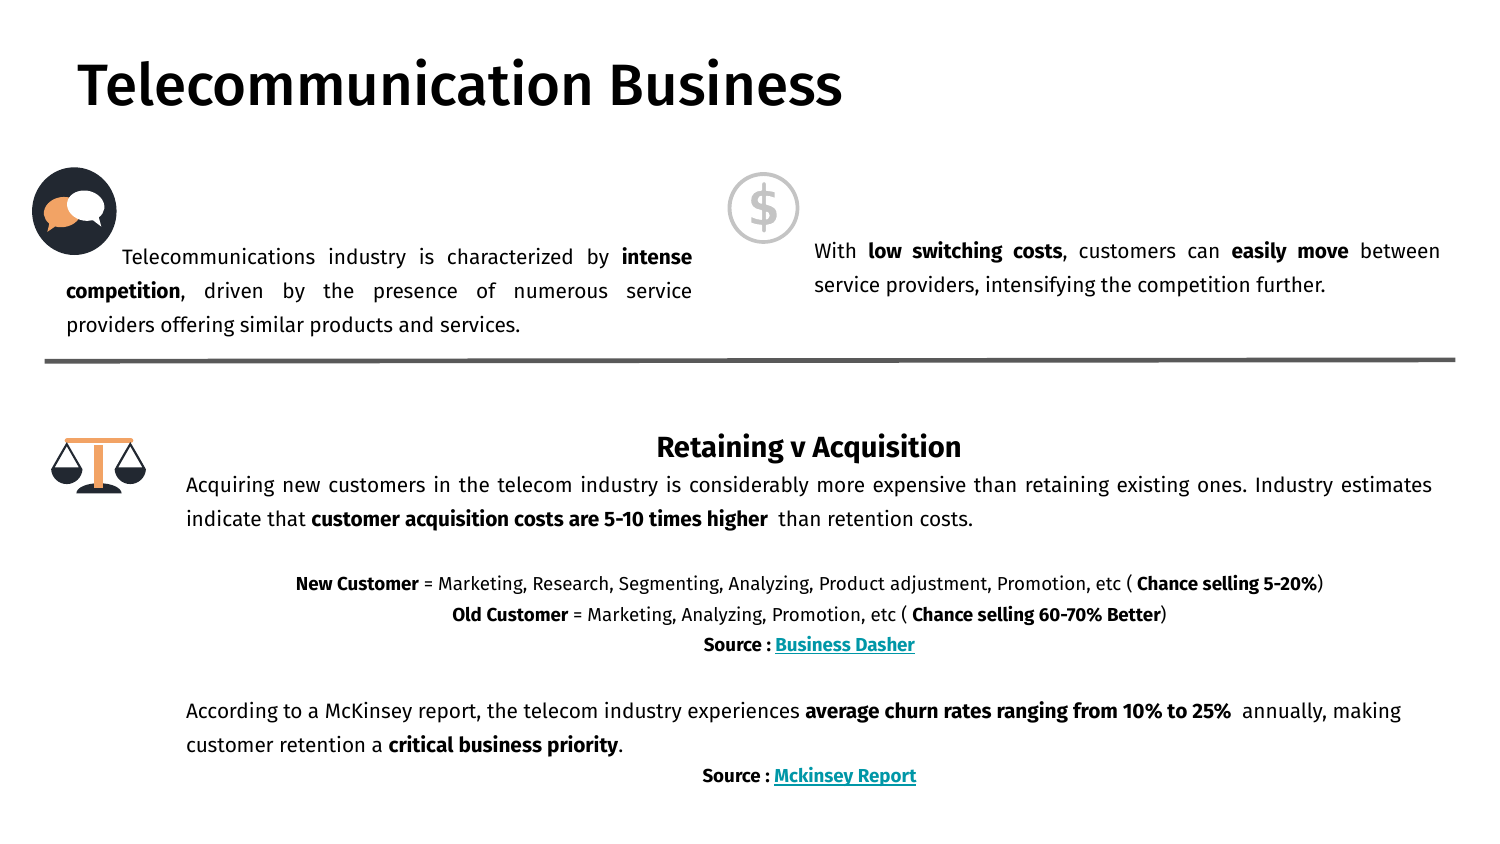

Telecommunication Business

    Telecommunications industry is characterized by intense competition, driven by the presence of numerous service providers offering similar products and services.

With low switching costs, customers can easily move between service providers, intensifying the competition further.

Retaining v Acquisition
Acquiring new customers in the telecom industry is considerably more expensive than retaining existing ones. Industry estimates indicate that customer acquisition costs are 5-10 times higher  than retention costs.

New Customer = Marketing, Research, Segmenting, Analyzing, Product adjustment, Promotion, etc ( Chance selling 5-20%)
Old Customer = Marketing, Analyzing, Promotion, etc ( Chance selling 60-70% Better)
Source : Business Dasher

According to a McKinsey report, the telecom industry experiences average churn rates ranging from 10% to 25%  annually, making customer retention a critical business priority.
Source : Mckinsey Report